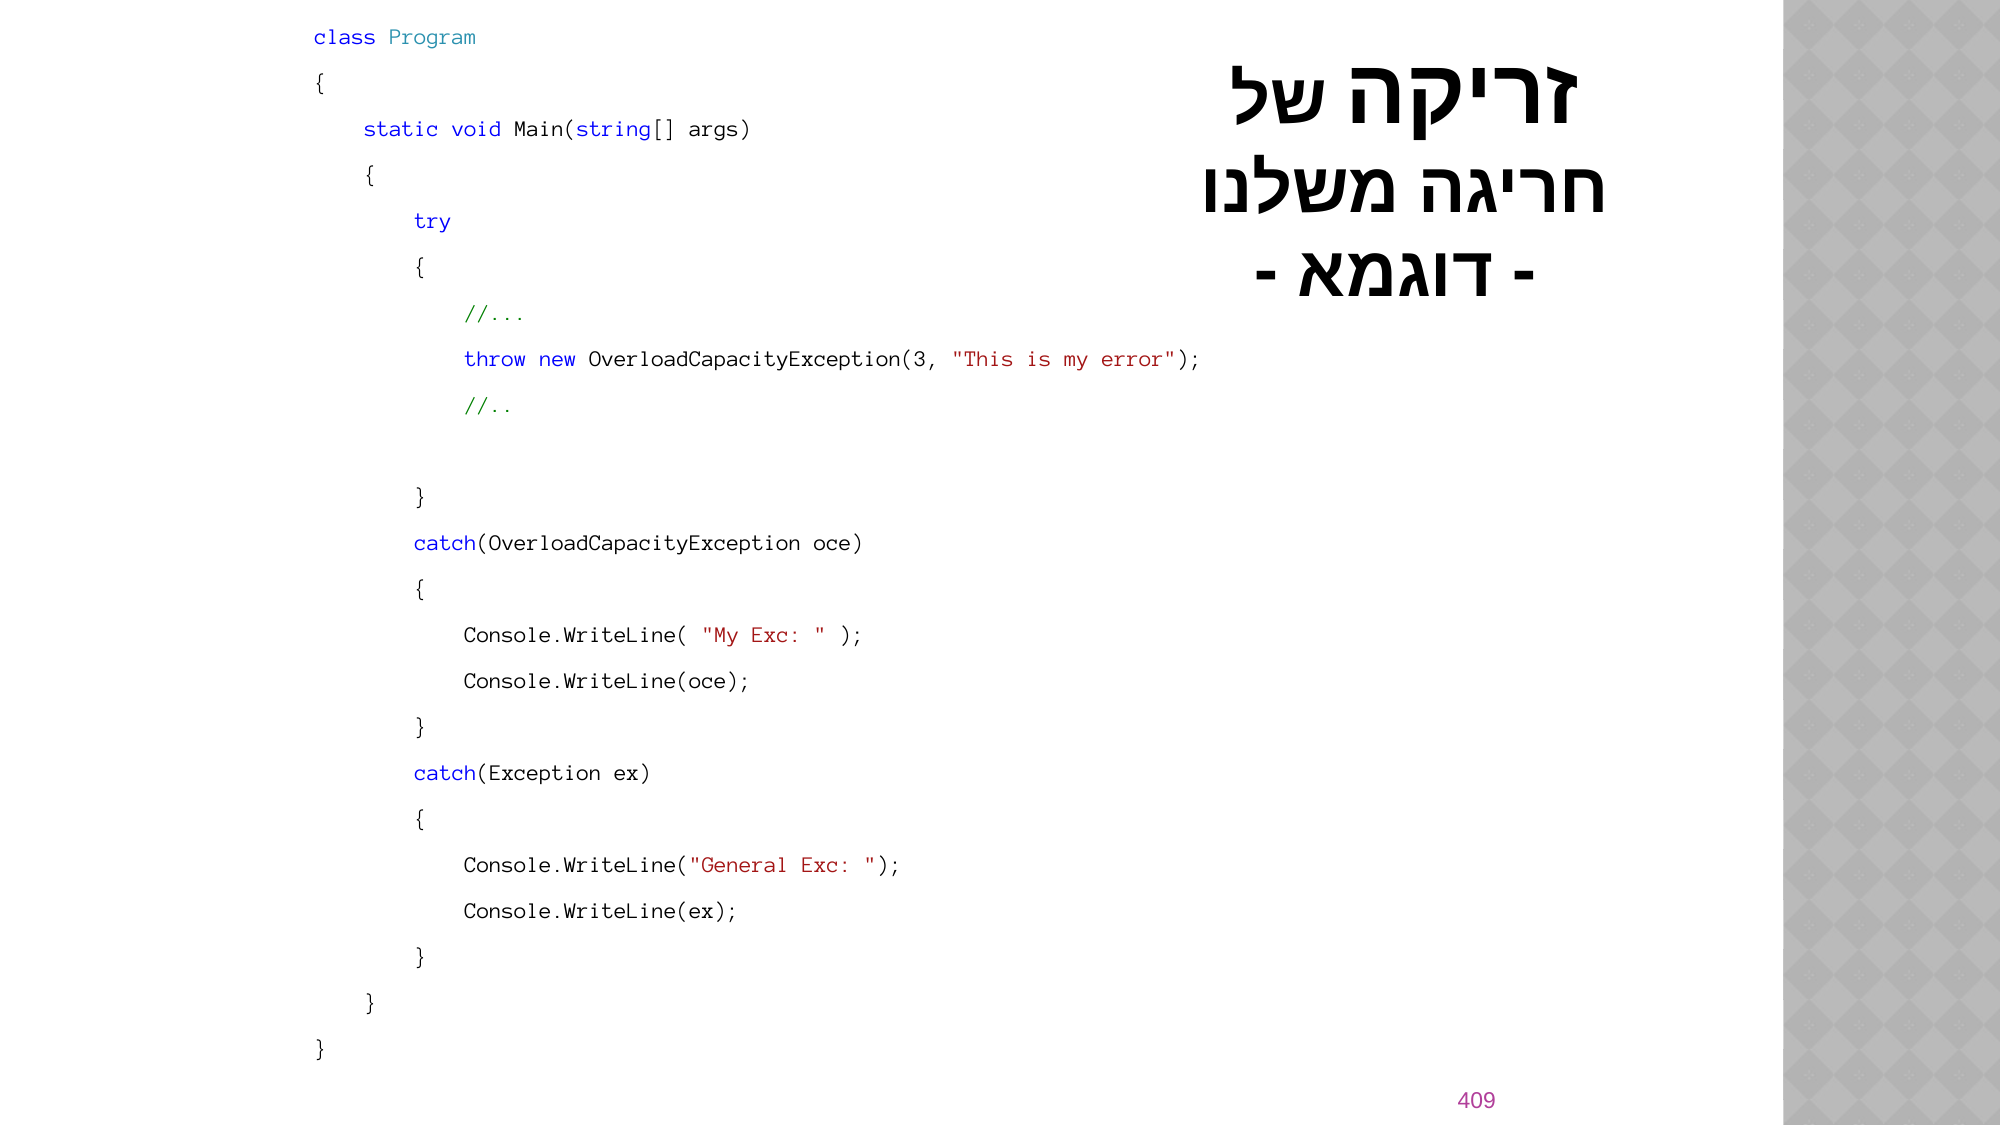

class Program
{
    static void Main(string[] args)
    {
        try
        {
            //...
            throw new OverloadCapacityException(3, "This is my error");
            //..

        }
        catch(OverloadCapacityException oce)
        {
            Console.WriteLine( "My Exc: " );
            Console.WriteLine(oce);
        }
        catch(Exception ex)
        {
            Console.WriteLine("General Exc: ");
            Console.WriteLine(ex);
        }
    }
}
# זריקה של חריגה משלנו - דוגמא -
409